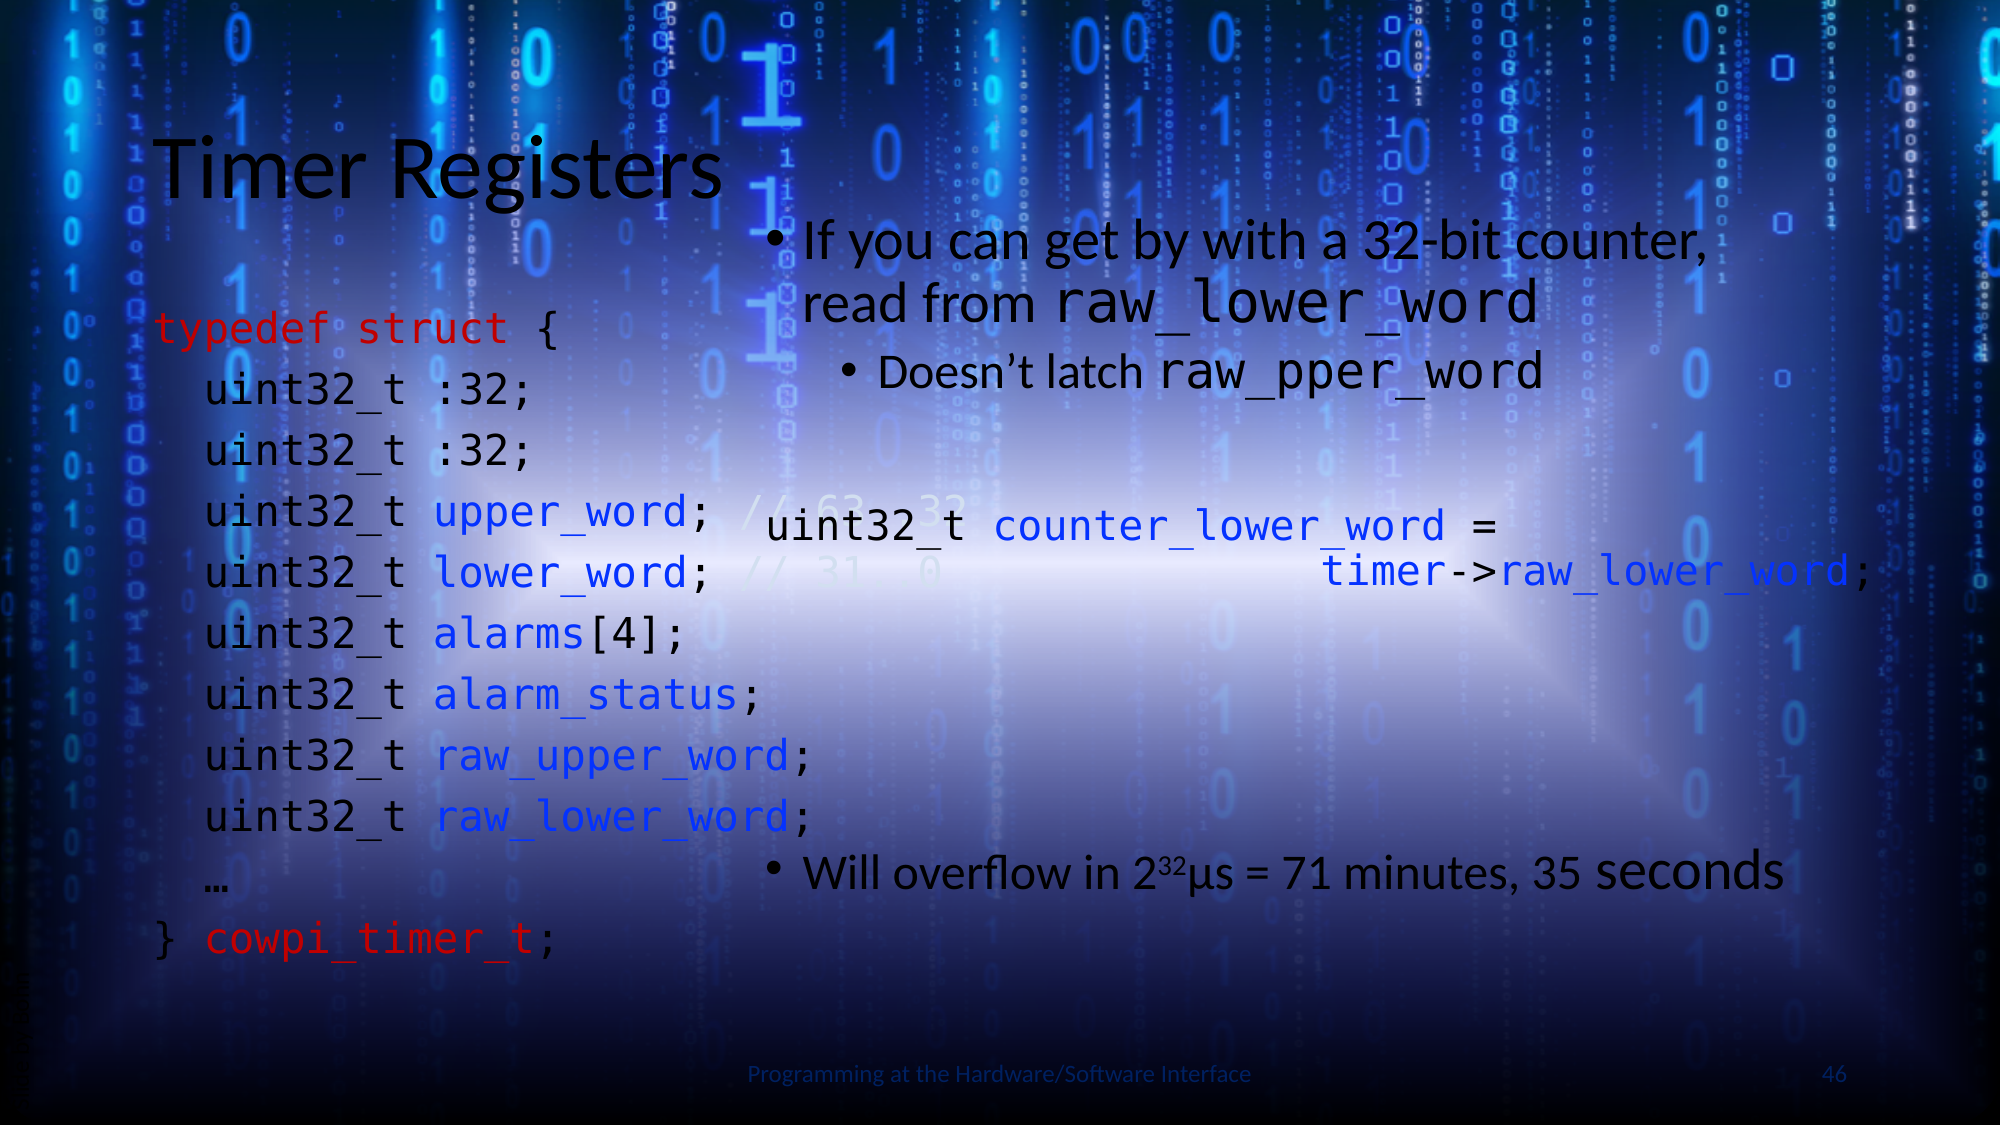

# Timer Registers
If you can get by with a 32-bit counter,
read from raw_lower_word
Doesn’t latch raw_pper_word

uint32_t counter_lower_word =
                      timer->raw_lower_word;

Will overflow in 232µs = 71 minutes, 35 seconds
typedef struct {
  uint32_t :32;
  uint32_t :32;
  uint32_t upper_word; // 63..32
  uint32_t lower_word; // 31..0
  uint32_t alarms[4];
  uint32_t alarm_status;
  uint32_t raw_upper_word;
  uint32_t raw_lower_word;
  …
} cowpi_timer_t;
Slide by Bohn
Programming at the Hardware/Software Interface
46